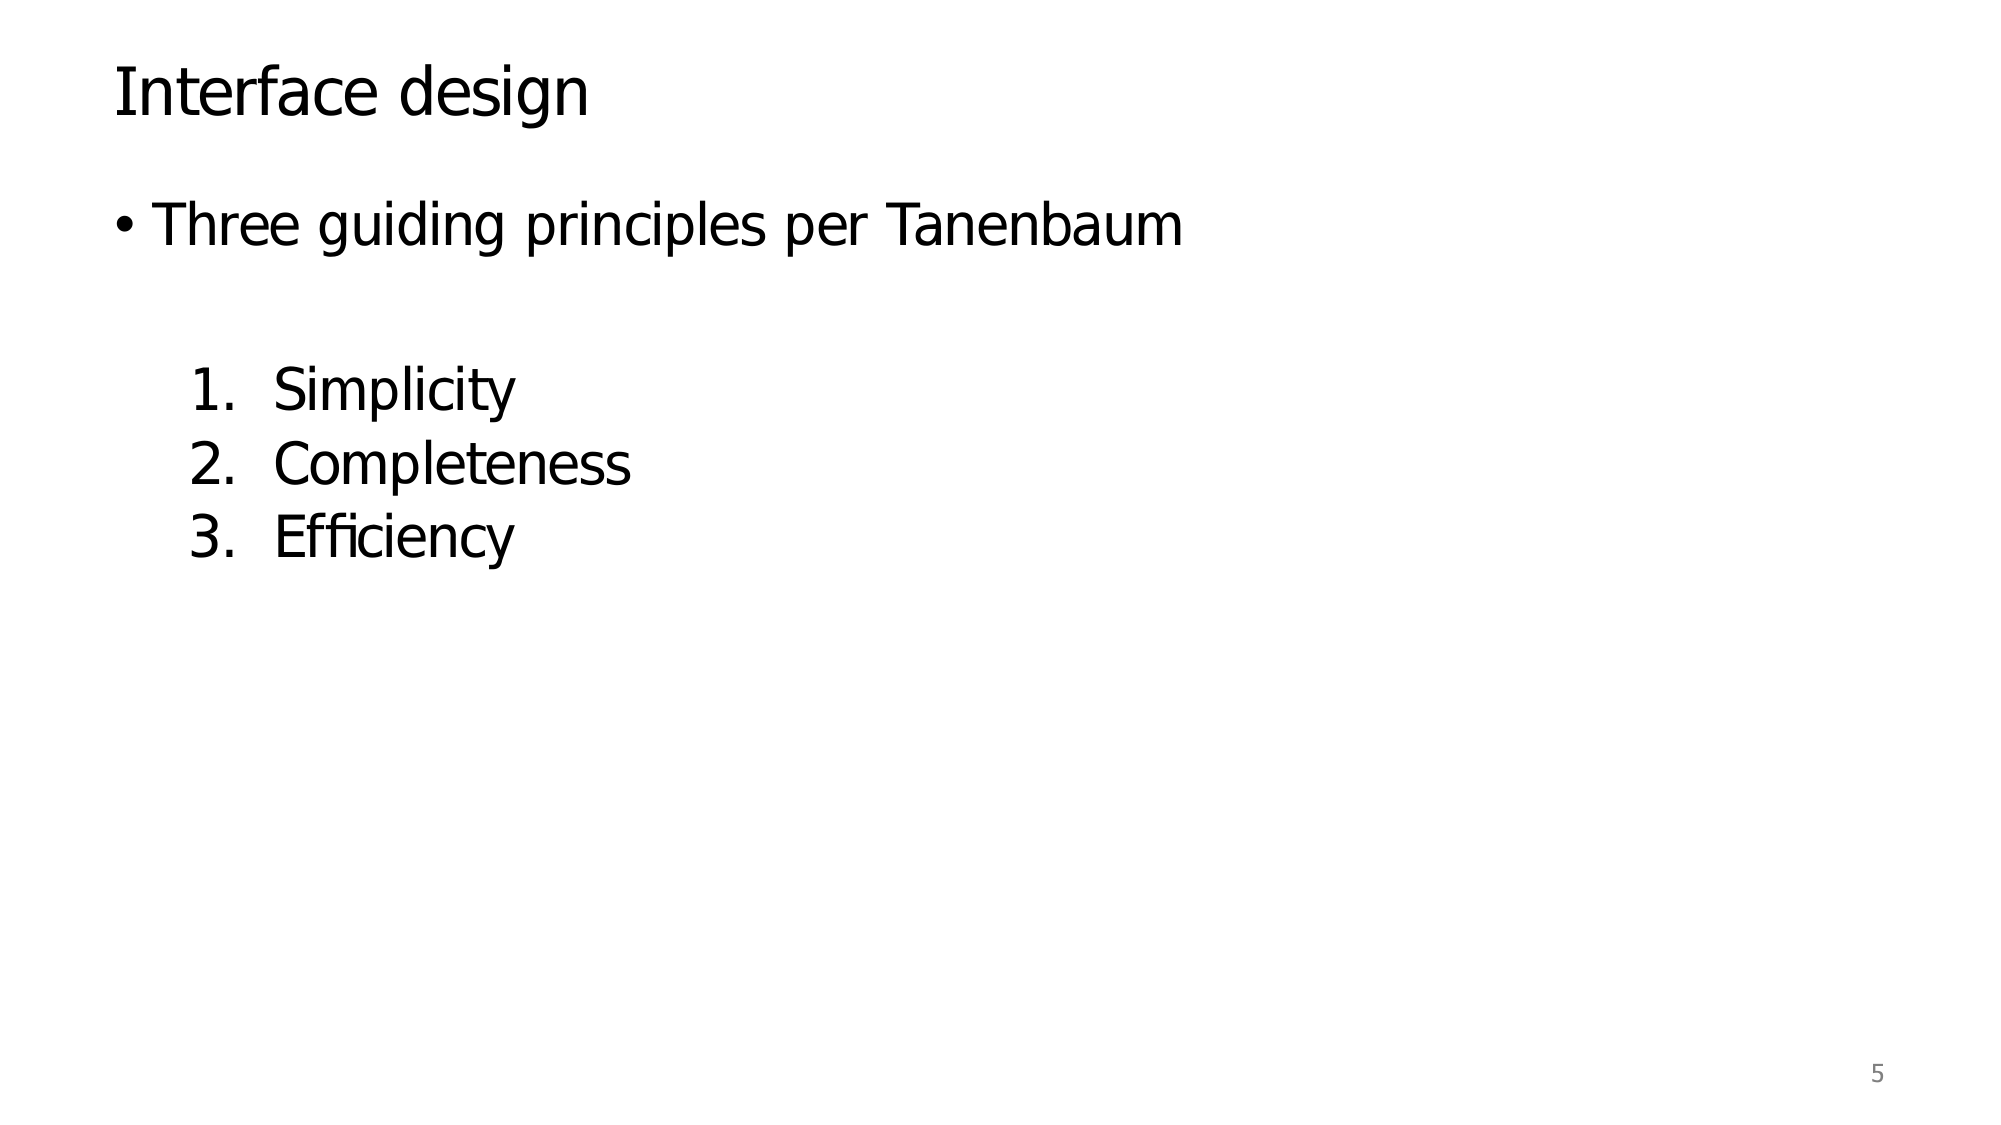

# Interface design
Three guiding principles per Tanenbaum

Simplicity
Completeness
Efficiency
5